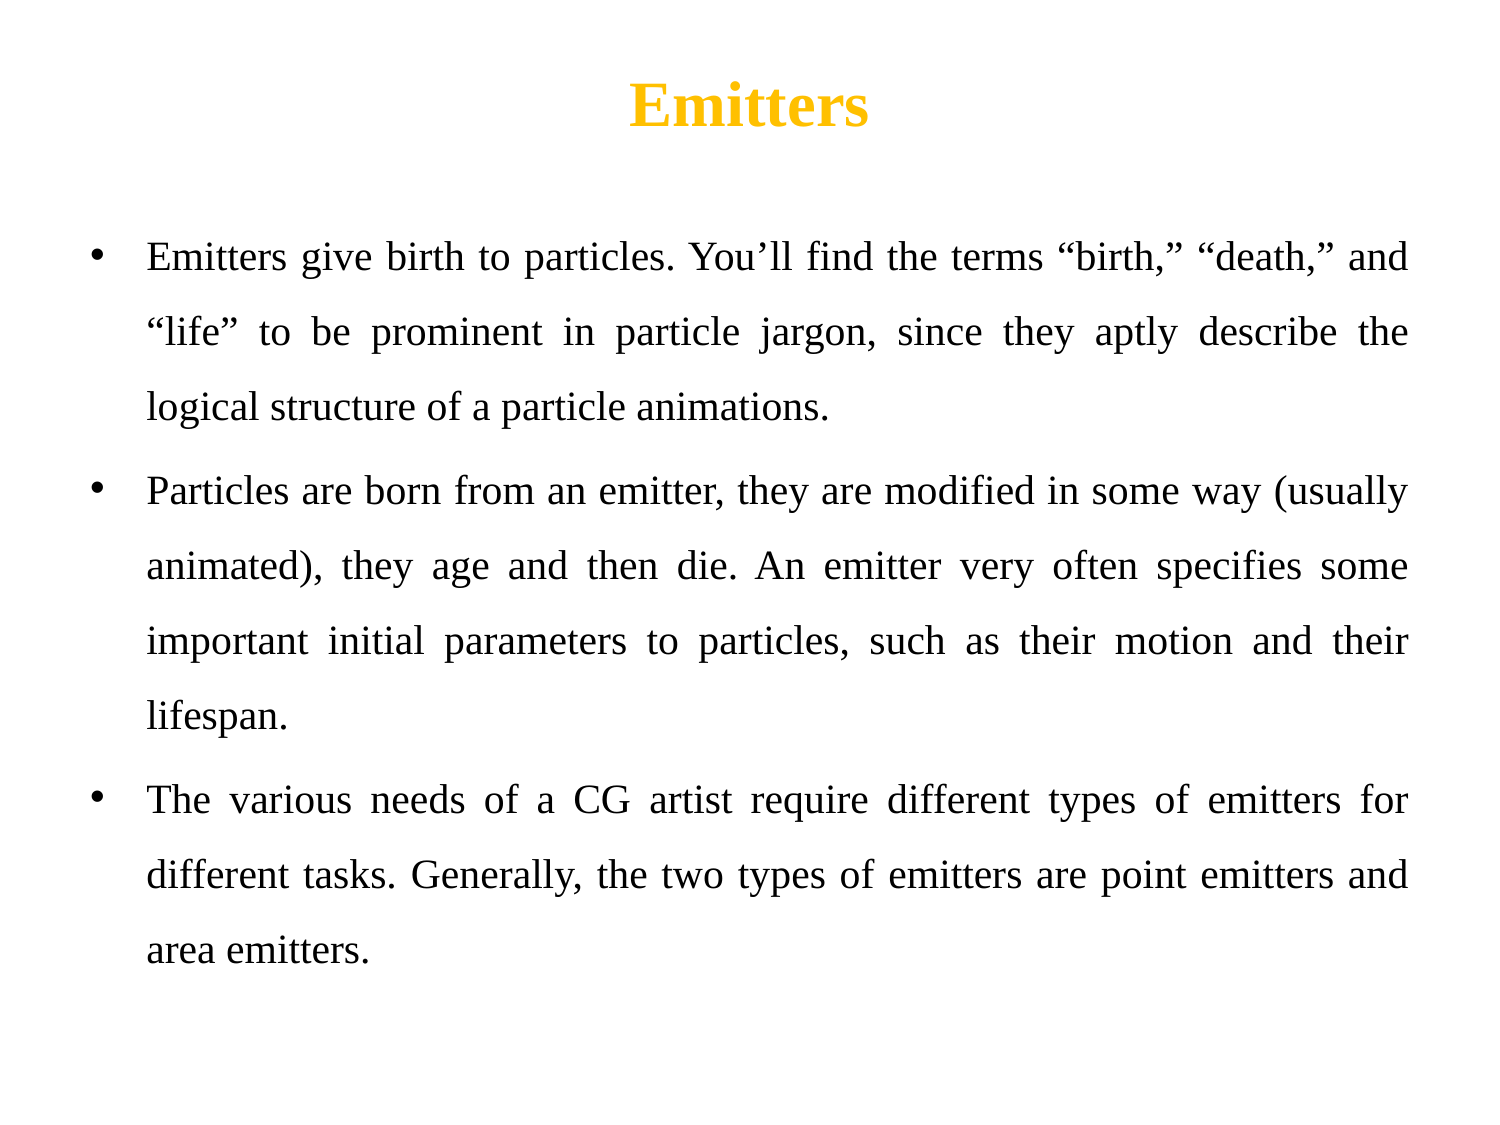

# Emitters
Emitters give birth to particles. You’ll find the terms “birth,” “death,” and “life” to be prominent in particle jargon, since they aptly describe the logical structure of a particle animations.
Particles are born from an emitter, they are modified in some way (usually animated), they age and then die. An emitter very often specifies some important initial parameters to particles, such as their motion and their lifespan.
The various needs of a CG artist require different types of emitters for different tasks. Generally, the two types of emitters are point emitters and area emitters.